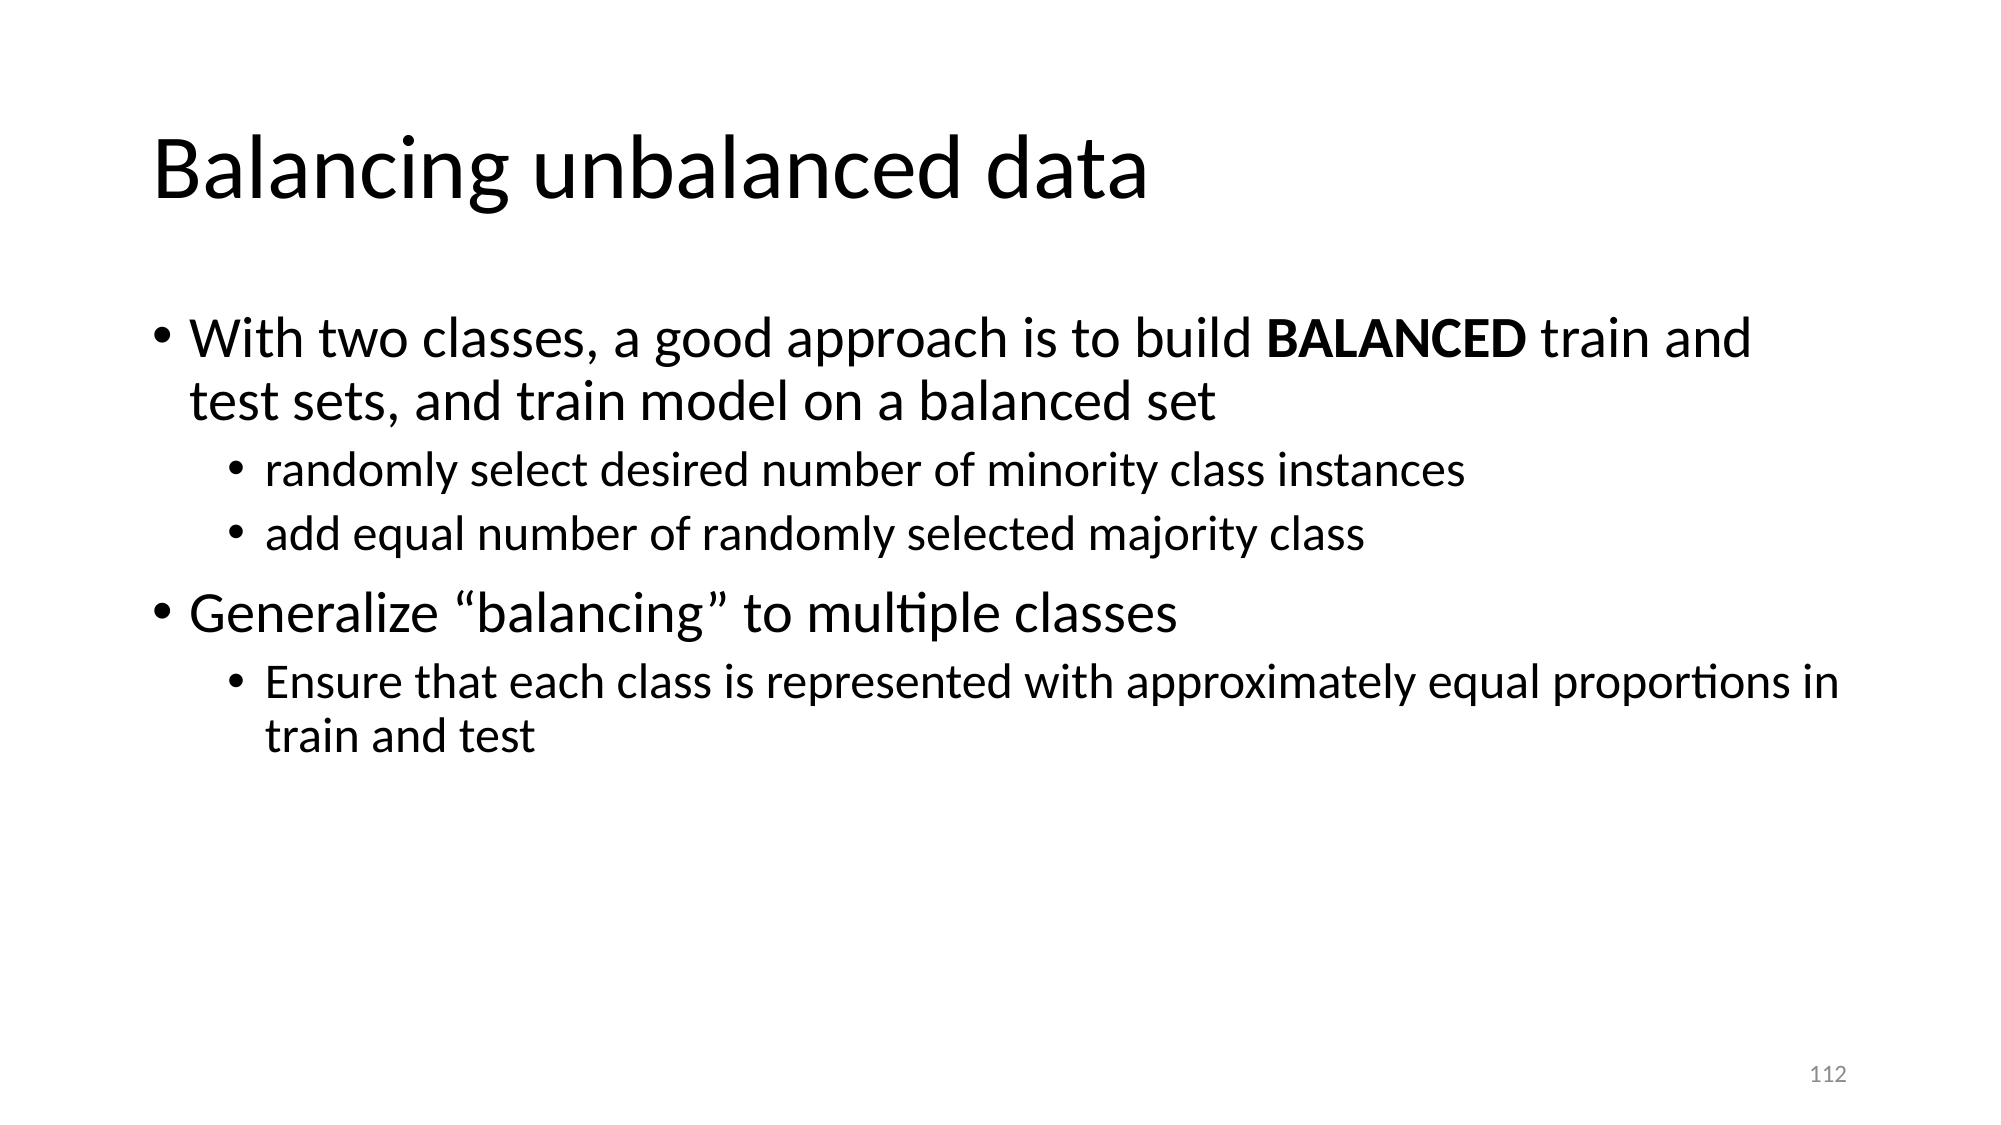

# Balancing unbalanced data
With two classes, a good approach is to build BALANCED train and test sets, and train model on a balanced set
randomly select desired number of minority class instances
add equal number of randomly selected majority class
Generalize “balancing” to multiple classes
Ensure that each class is represented with approximately equal proportions in train and test

112